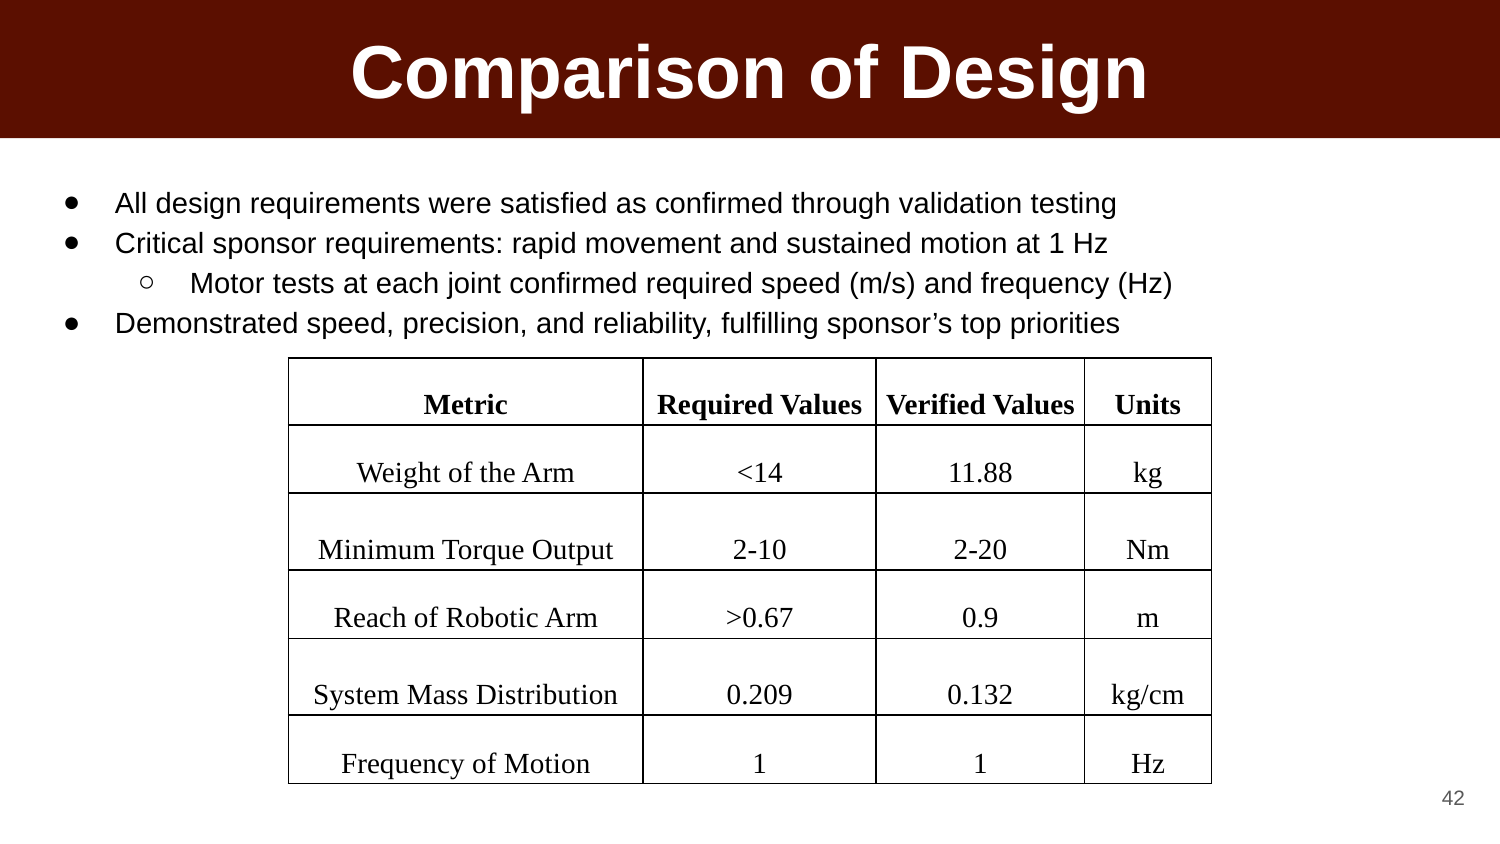

# Comparison of Design
All design requirements were satisfied as confirmed through validation testing
Critical sponsor requirements: rapid movement and sustained motion at 1 Hz
Motor tests at each joint confirmed required speed (m/s) and frequency (Hz)
Demonstrated speed, precision, and reliability, fulfilling sponsor’s top priorities

| Metric | Required Values | Verified Values | Units |
| --- | --- | --- | --- |
| Weight of the Arm | <14 | 11.88 | kg |
| Minimum Torque Output | 2-10 | 2-20 | Nm |
| Reach of Robotic Arm | >0.67 | 0.9 | m |
| System Mass Distribution | 0.209 | 0.132 | kg/cm |
| Frequency of Motion | 1 | 1 | Hz |
42